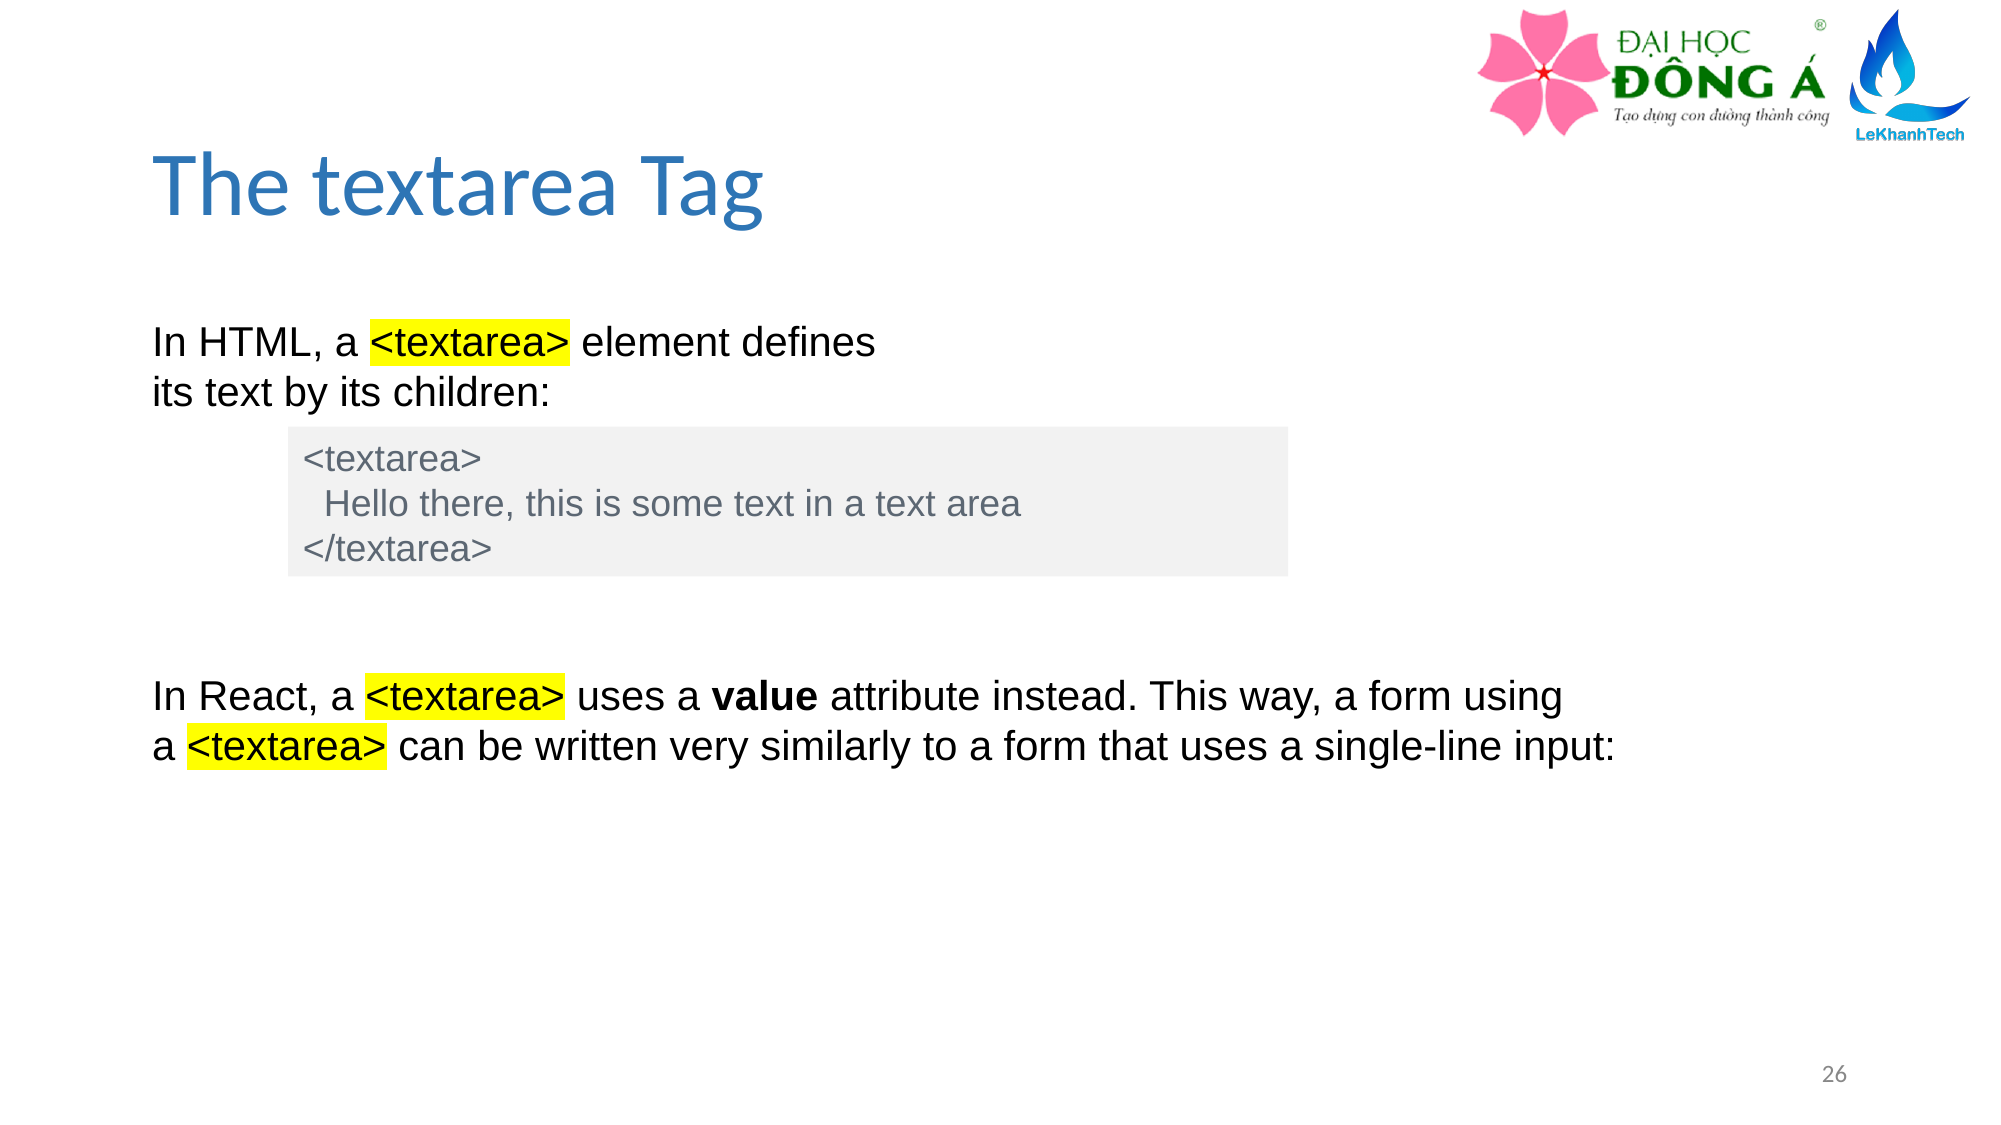

# The textarea Tag
In HTML, a <textarea> element defines its text by its children:
<textarea>
  Hello there, this is some text in a text area
</textarea>
In React, a <textarea> uses a value attribute instead. This way, a form using a <textarea> can be written very similarly to a form that uses a single-line input:
26